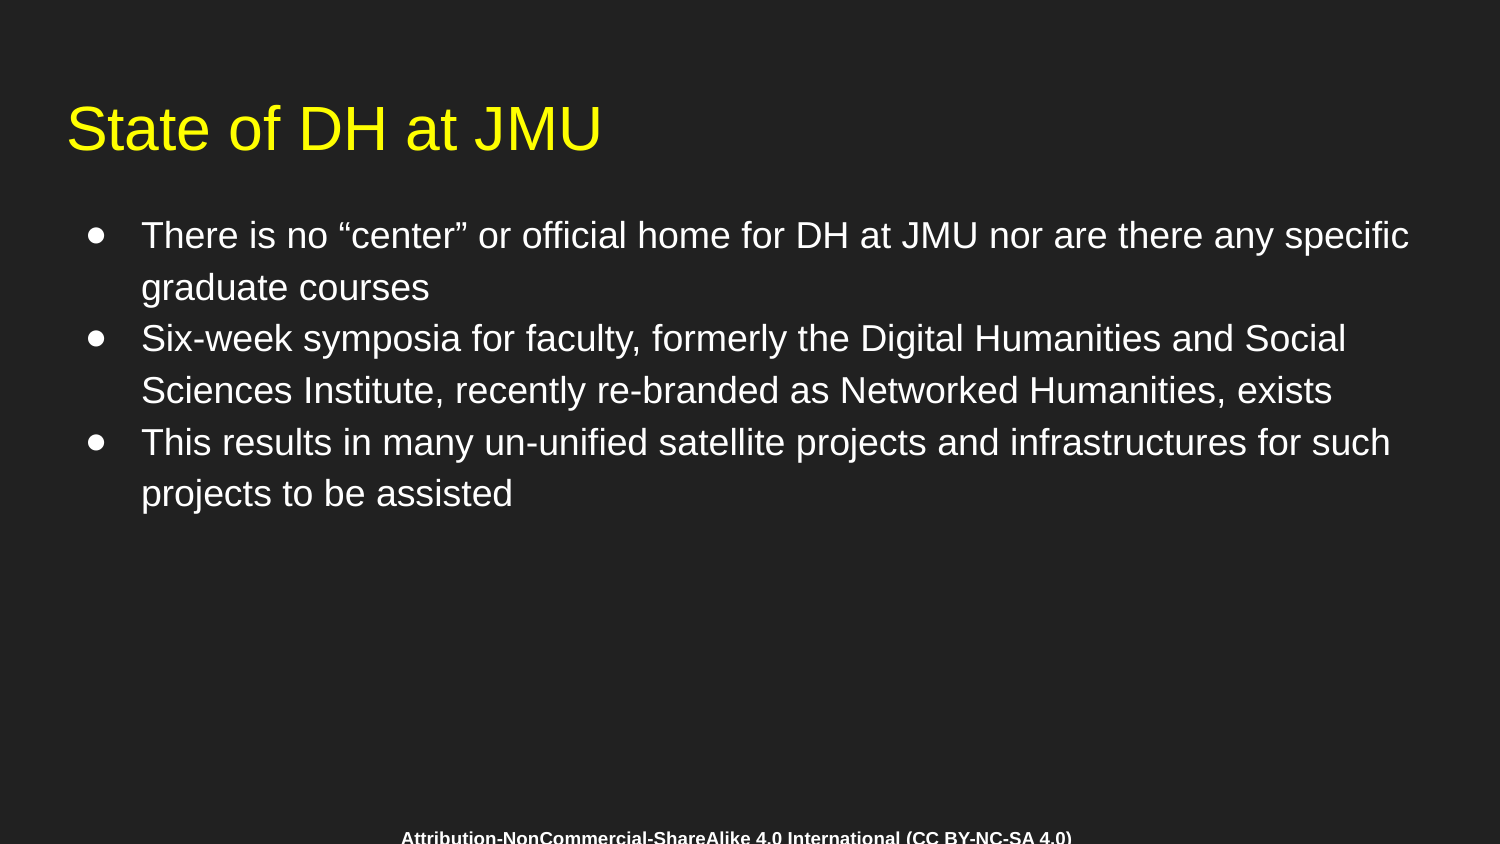

# State of DH at JMU

There is no “center” or official home for DH at JMU nor are there any specific graduate courses
Six-week symposia for faculty, formerly the Digital Humanities and Social Sciences Institute, recently re-branded as Networked Humanities, exists
This results in many un-unified satellite projects and infrastructures for such projects to be assisted
Attribution-NonCommercial-ShareAlike 4.0 International (CC BY-NC-SA 4.0)